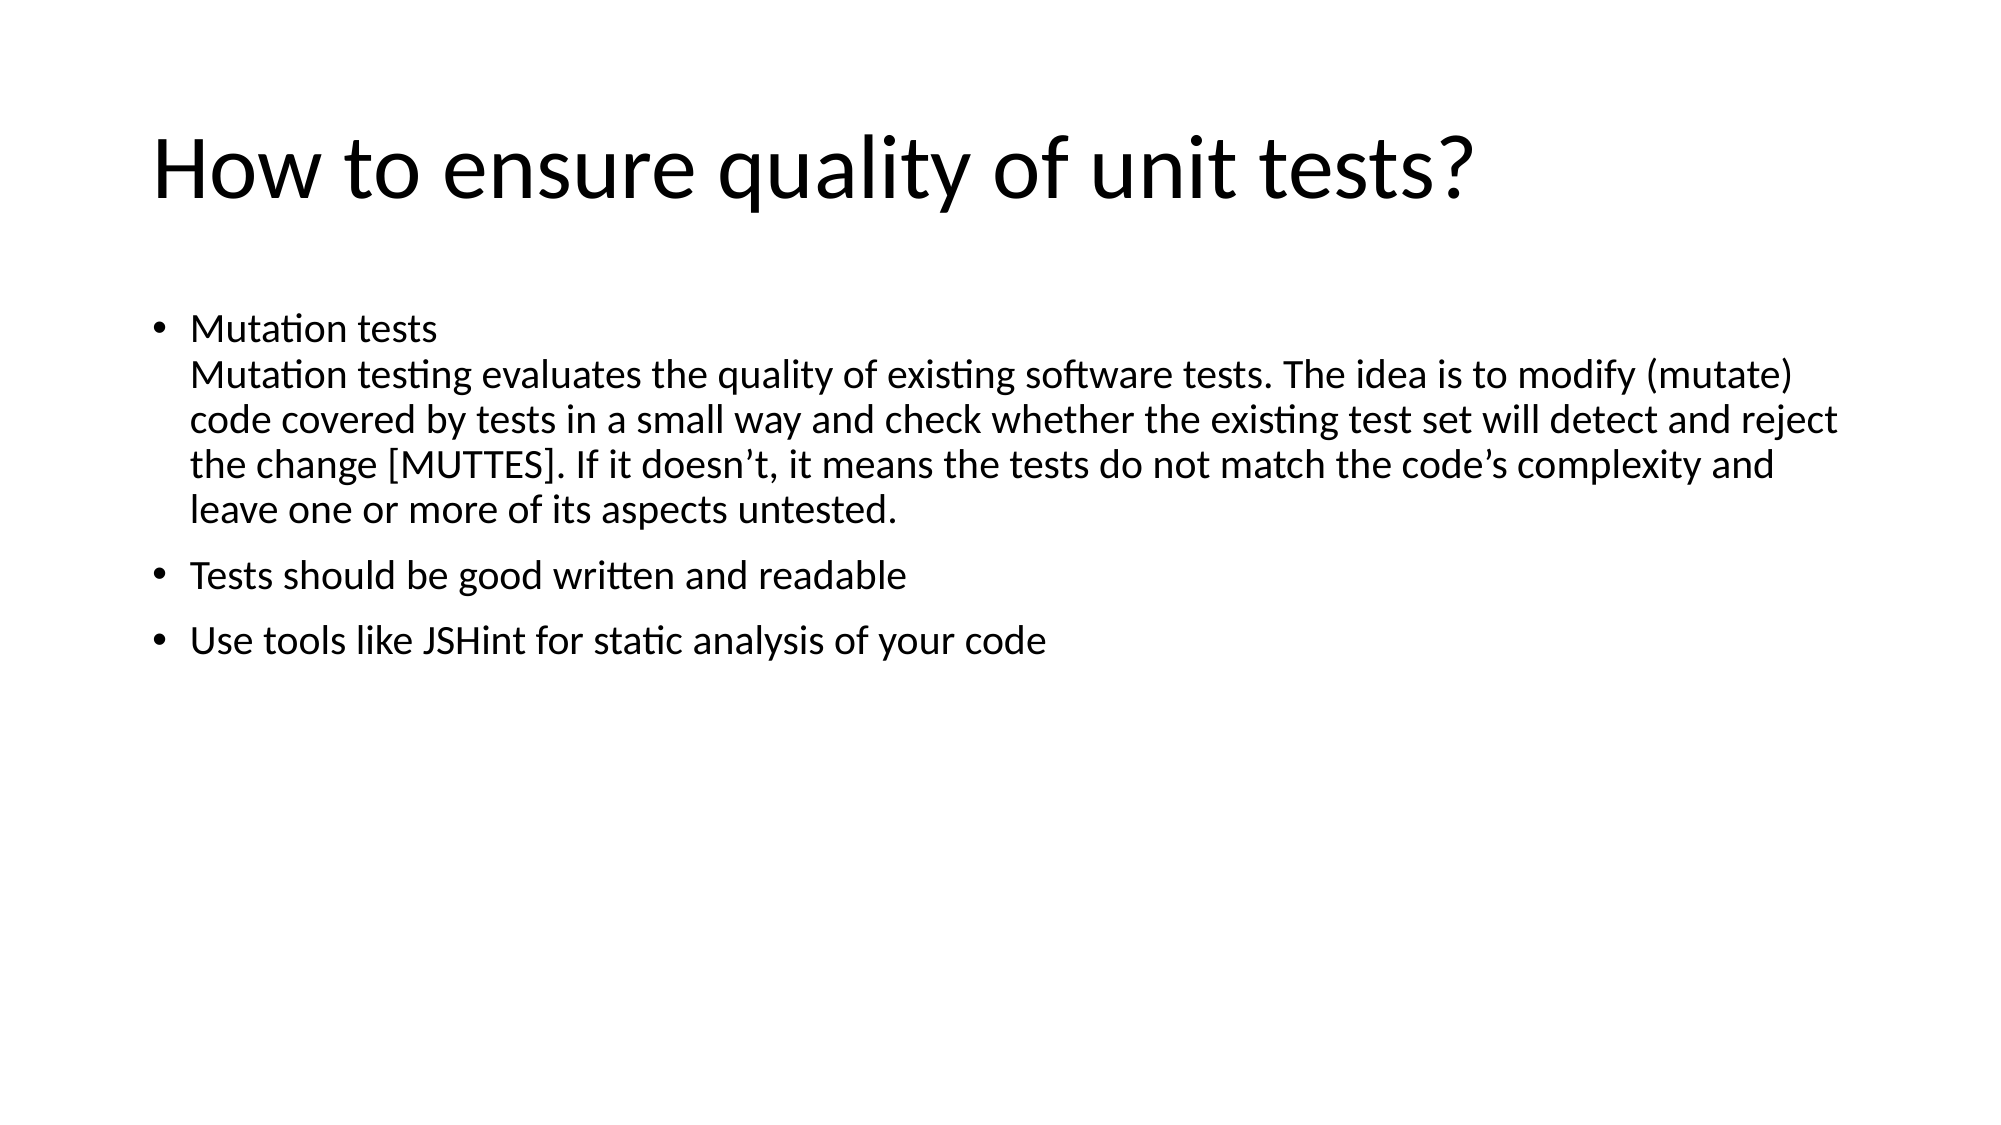

# How to ensure quality of unit tests?
Mutation tests
Mutation testing evaluates the quality of existing software tests. The idea is to modify (mutate) code covered by tests in a small way and check whether the existing test set will detect and reject the change [MUTTES]. If it doesn’t, it means the tests do not match the code’s complexity and leave one or more of its aspects untested.
Tests should be good written and readable
Use tools like JSHint for static analysis of your code